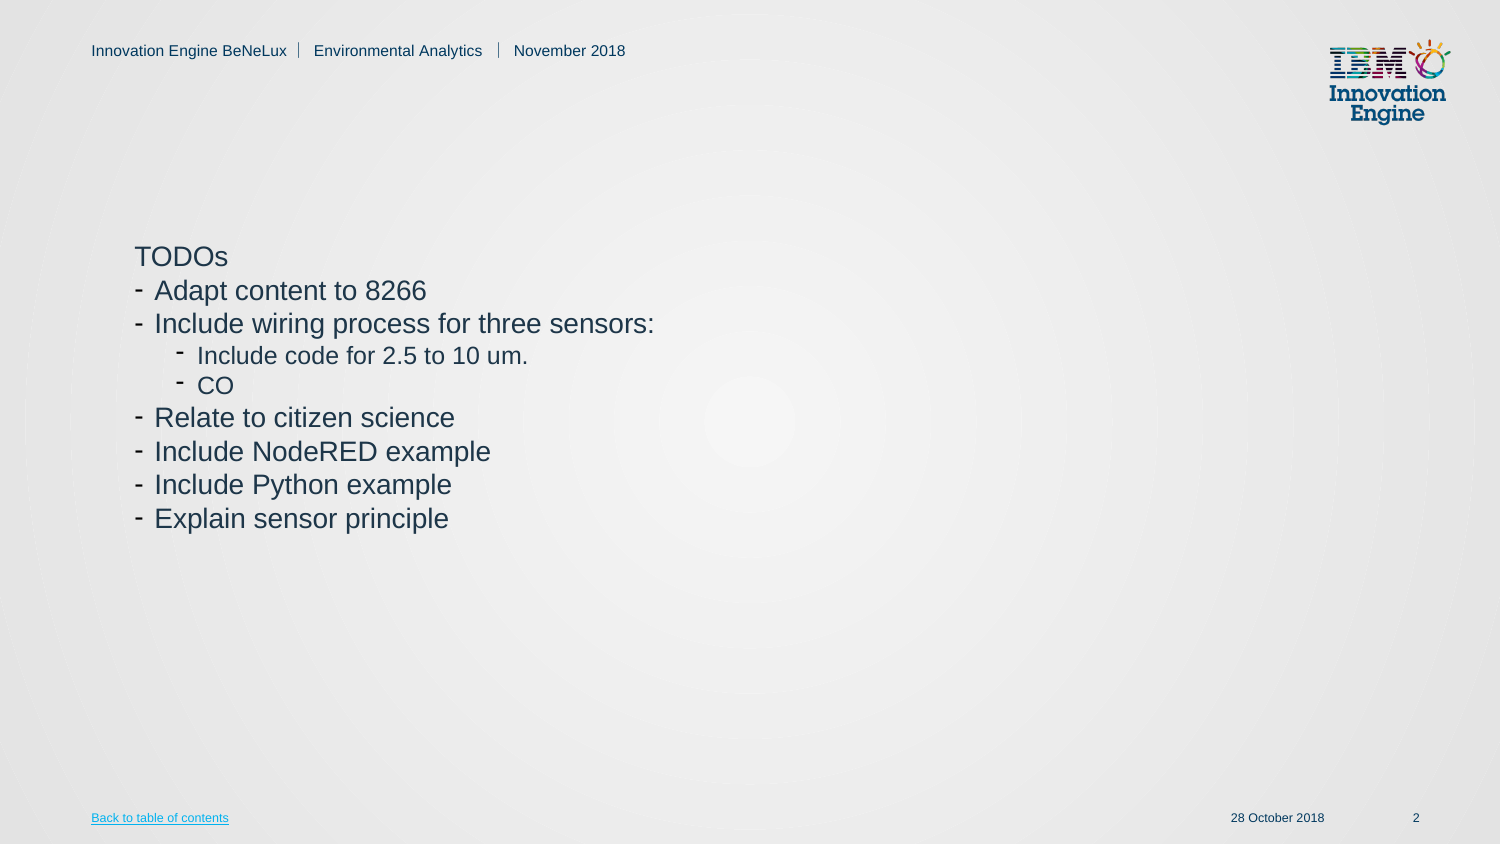

#
TODOs
Adapt content to 8266
Include wiring process for three sensors:
Include code for 2.5 to 10 um.
CO
Relate to citizen science
Include NodeRED example
Include Python example
Explain sensor principle

28 October 2018
2